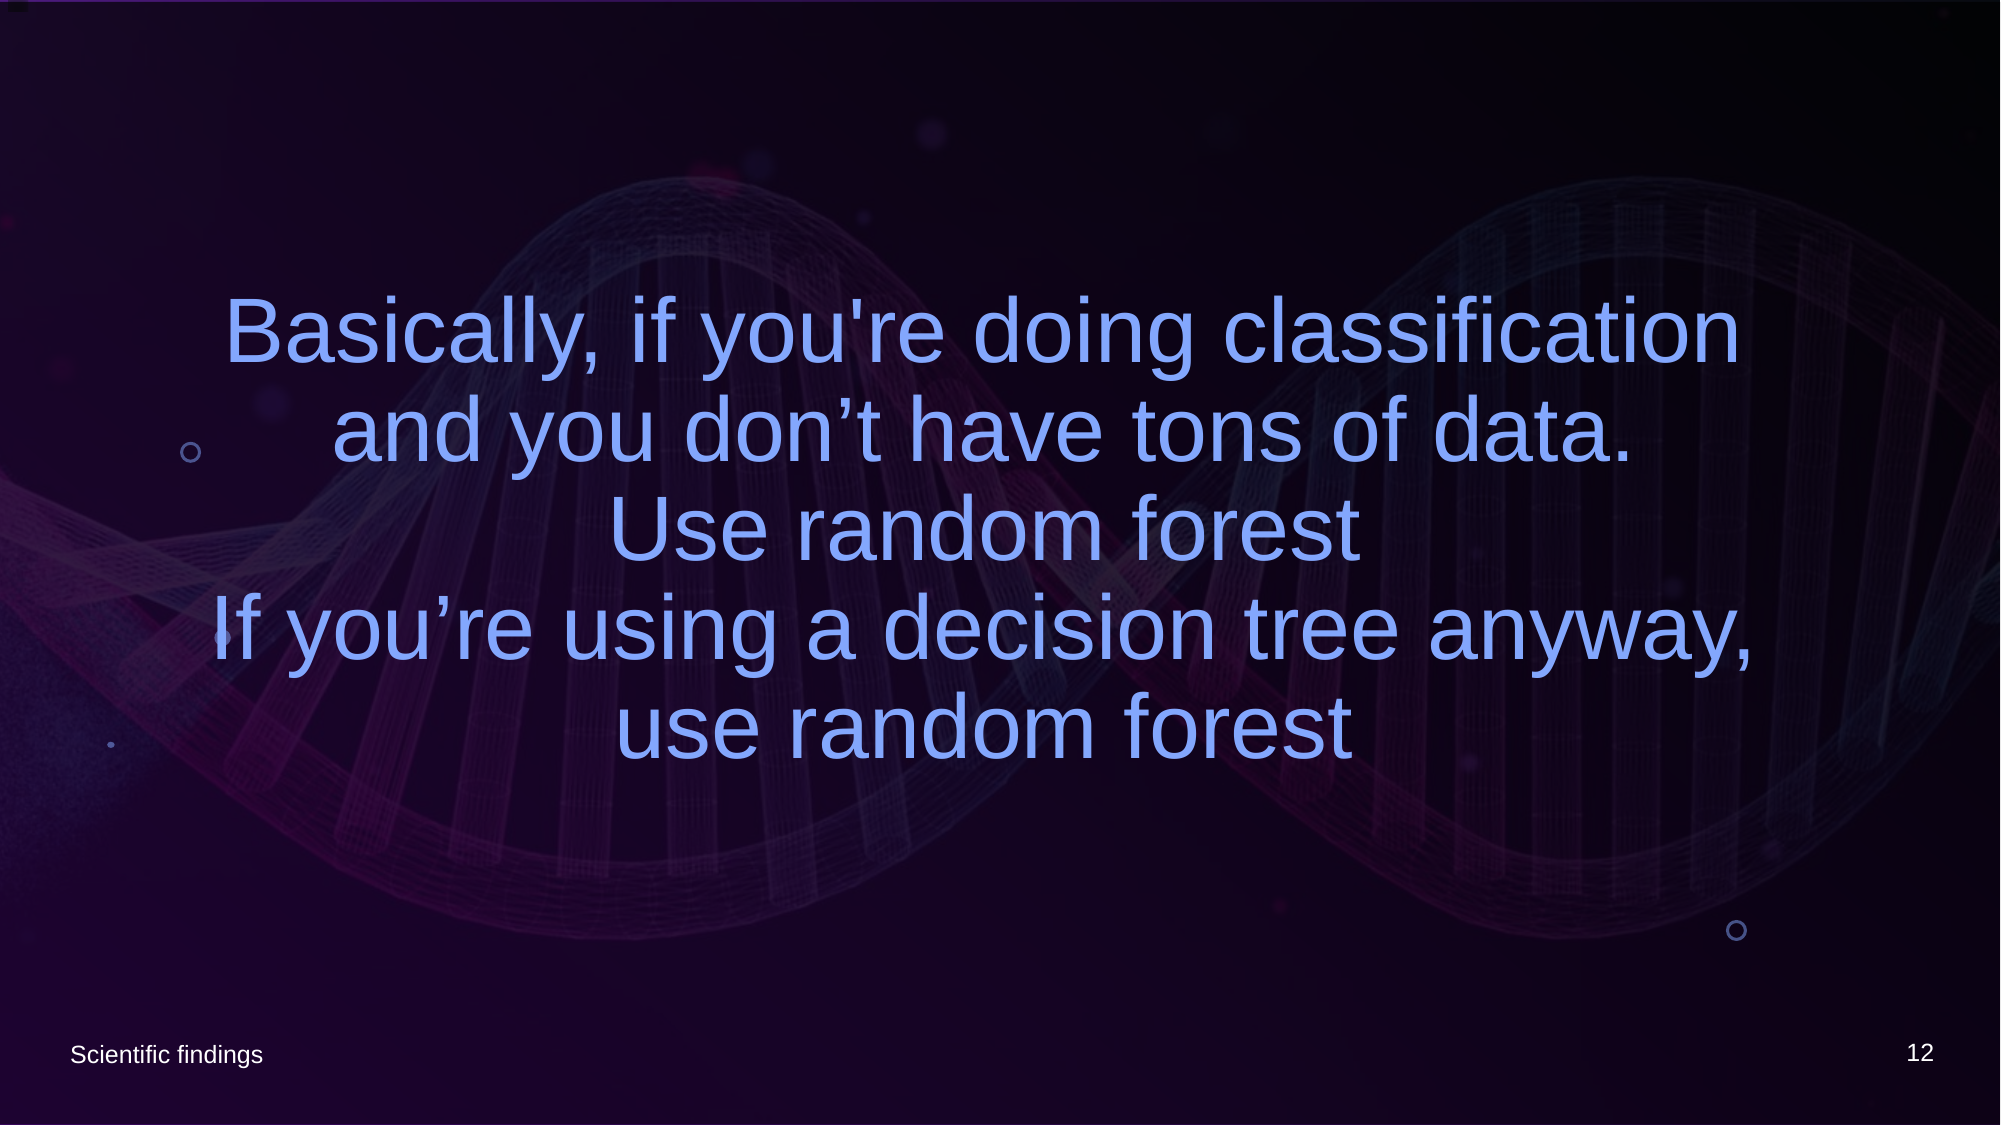

# Basically, if you're doing classification and you don’t have tons of data. Use random forest If you’re using a decision tree anyway, use random forest
12
Scientific findings